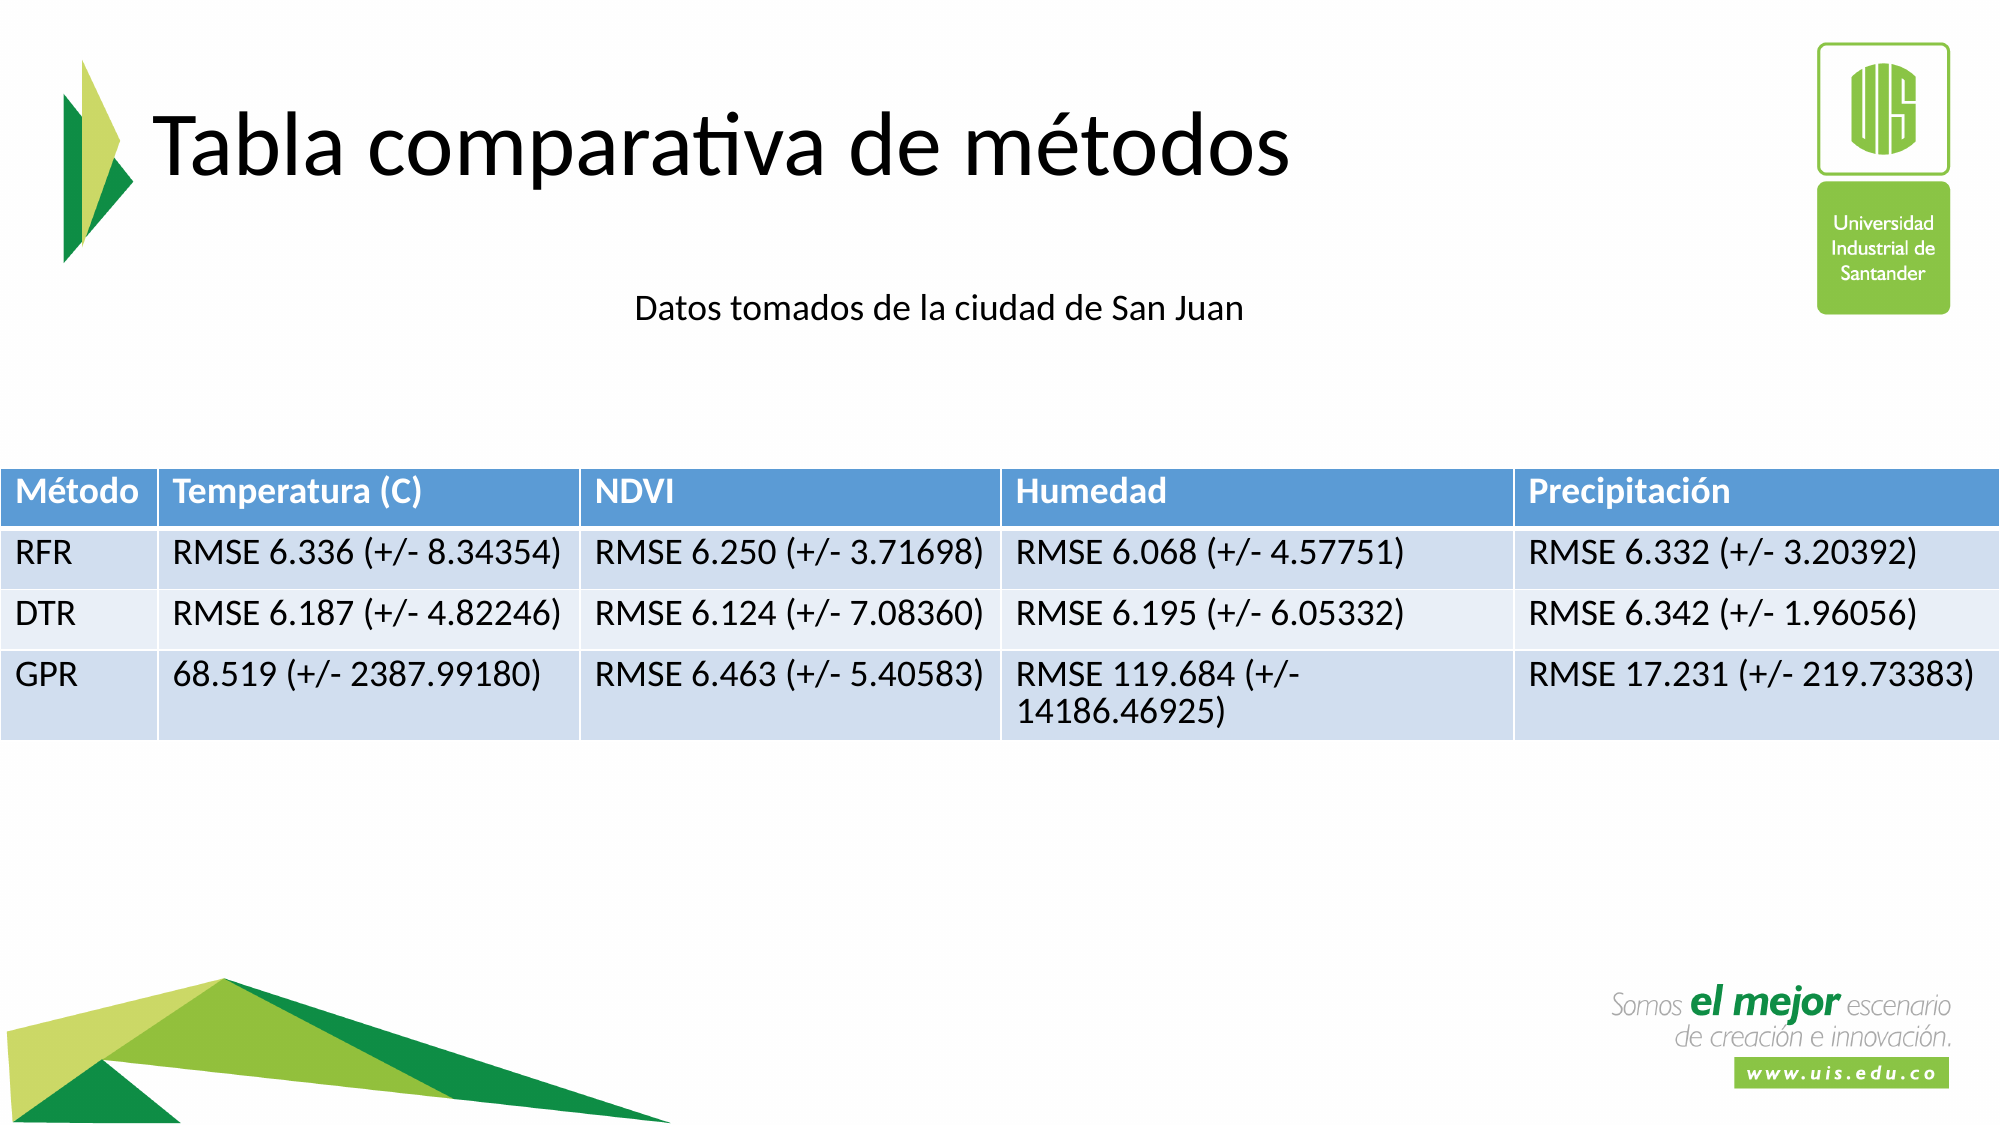

# Tabla comparativa de métodos
Datos tomados de la ciudad de San Juan
| Método | Temperatura (C) | NDVI | Humedad | Precipitación |
| --- | --- | --- | --- | --- |
| RFR | RMSE 6.336 (+/- 8.34354) | RMSE 6.250 (+/- 3.71698) | RMSE 6.068 (+/- 4.57751) | RMSE 6.332 (+/- 3.20392) |
| DTR | RMSE 6.187 (+/- 4.82246) | RMSE 6.124 (+/- 7.08360) | RMSE 6.195 (+/- 6.05332) | RMSE 6.342 (+/- 1.96056) |
| GPR | 68.519 (+/- 2387.99180) | RMSE 6.463 (+/- 5.40583) | RMSE 119.684 (+/- 14186.46925) | RMSE 17.231 (+/- 219.73383) |